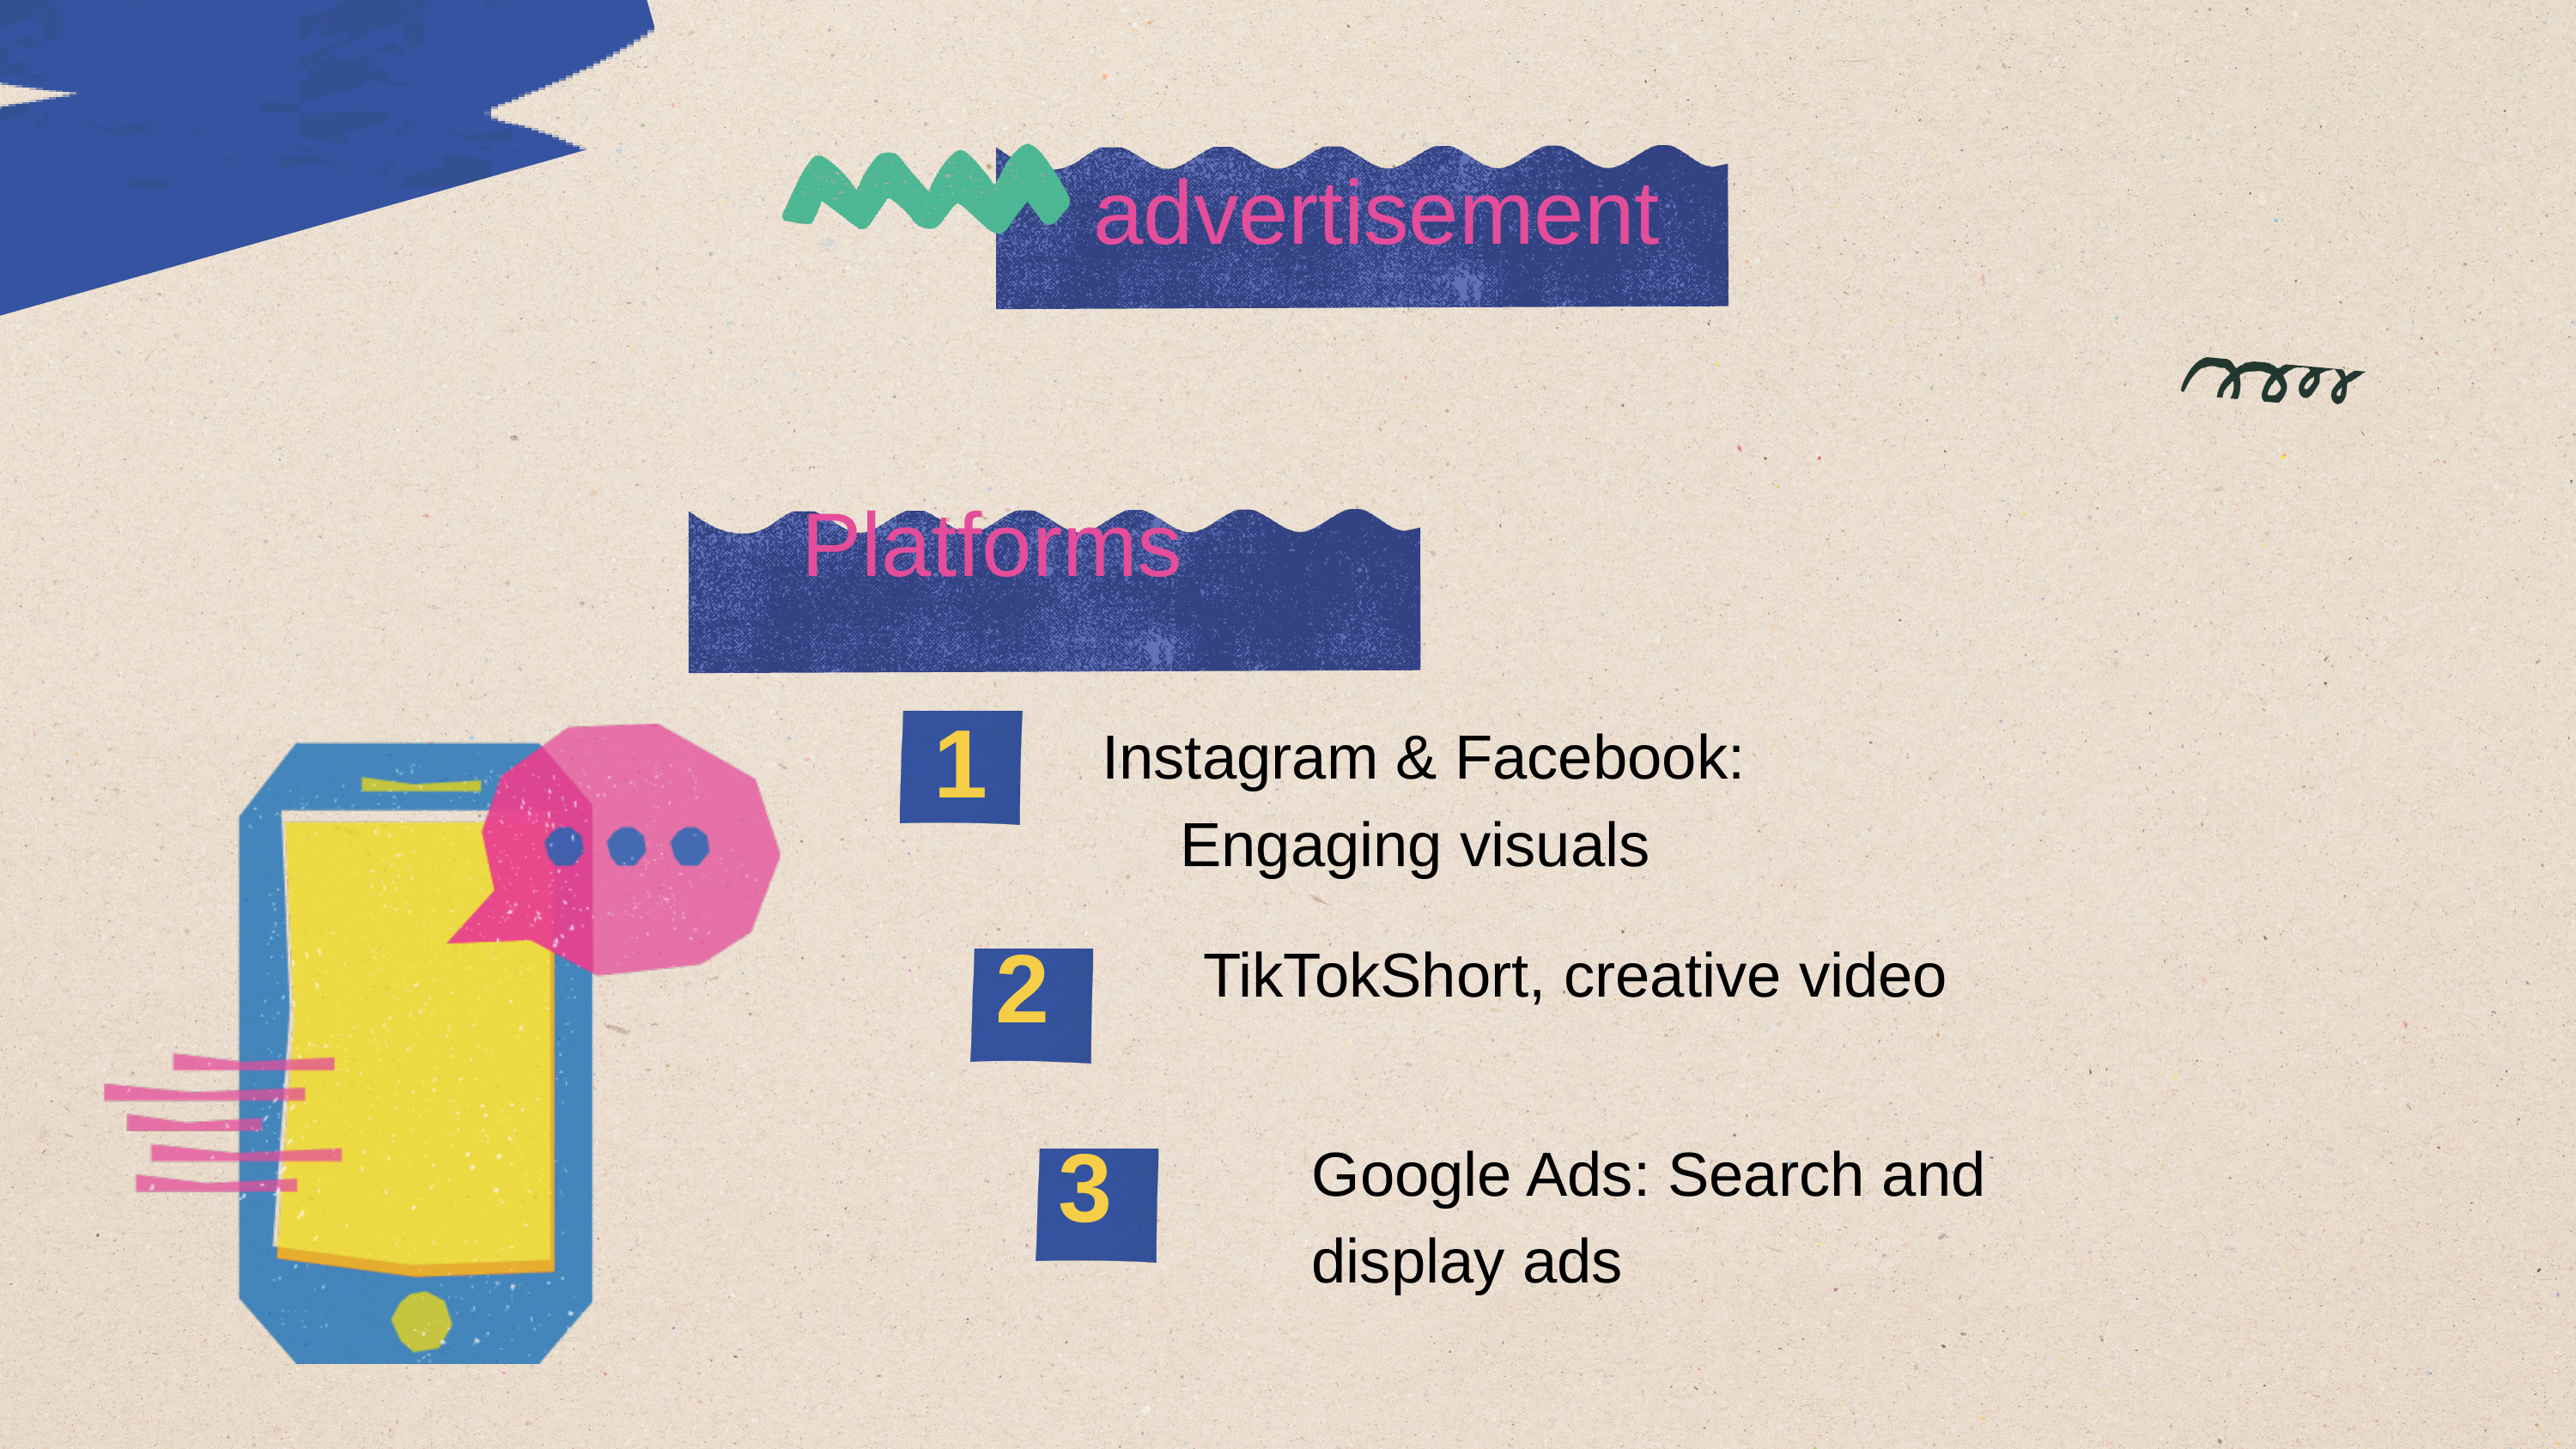

advertisement

Platforms

1
Instagram & Facebook:
Engaging visuals

2
TikTokShort, creative video

3
Google Ads: Search and display ads